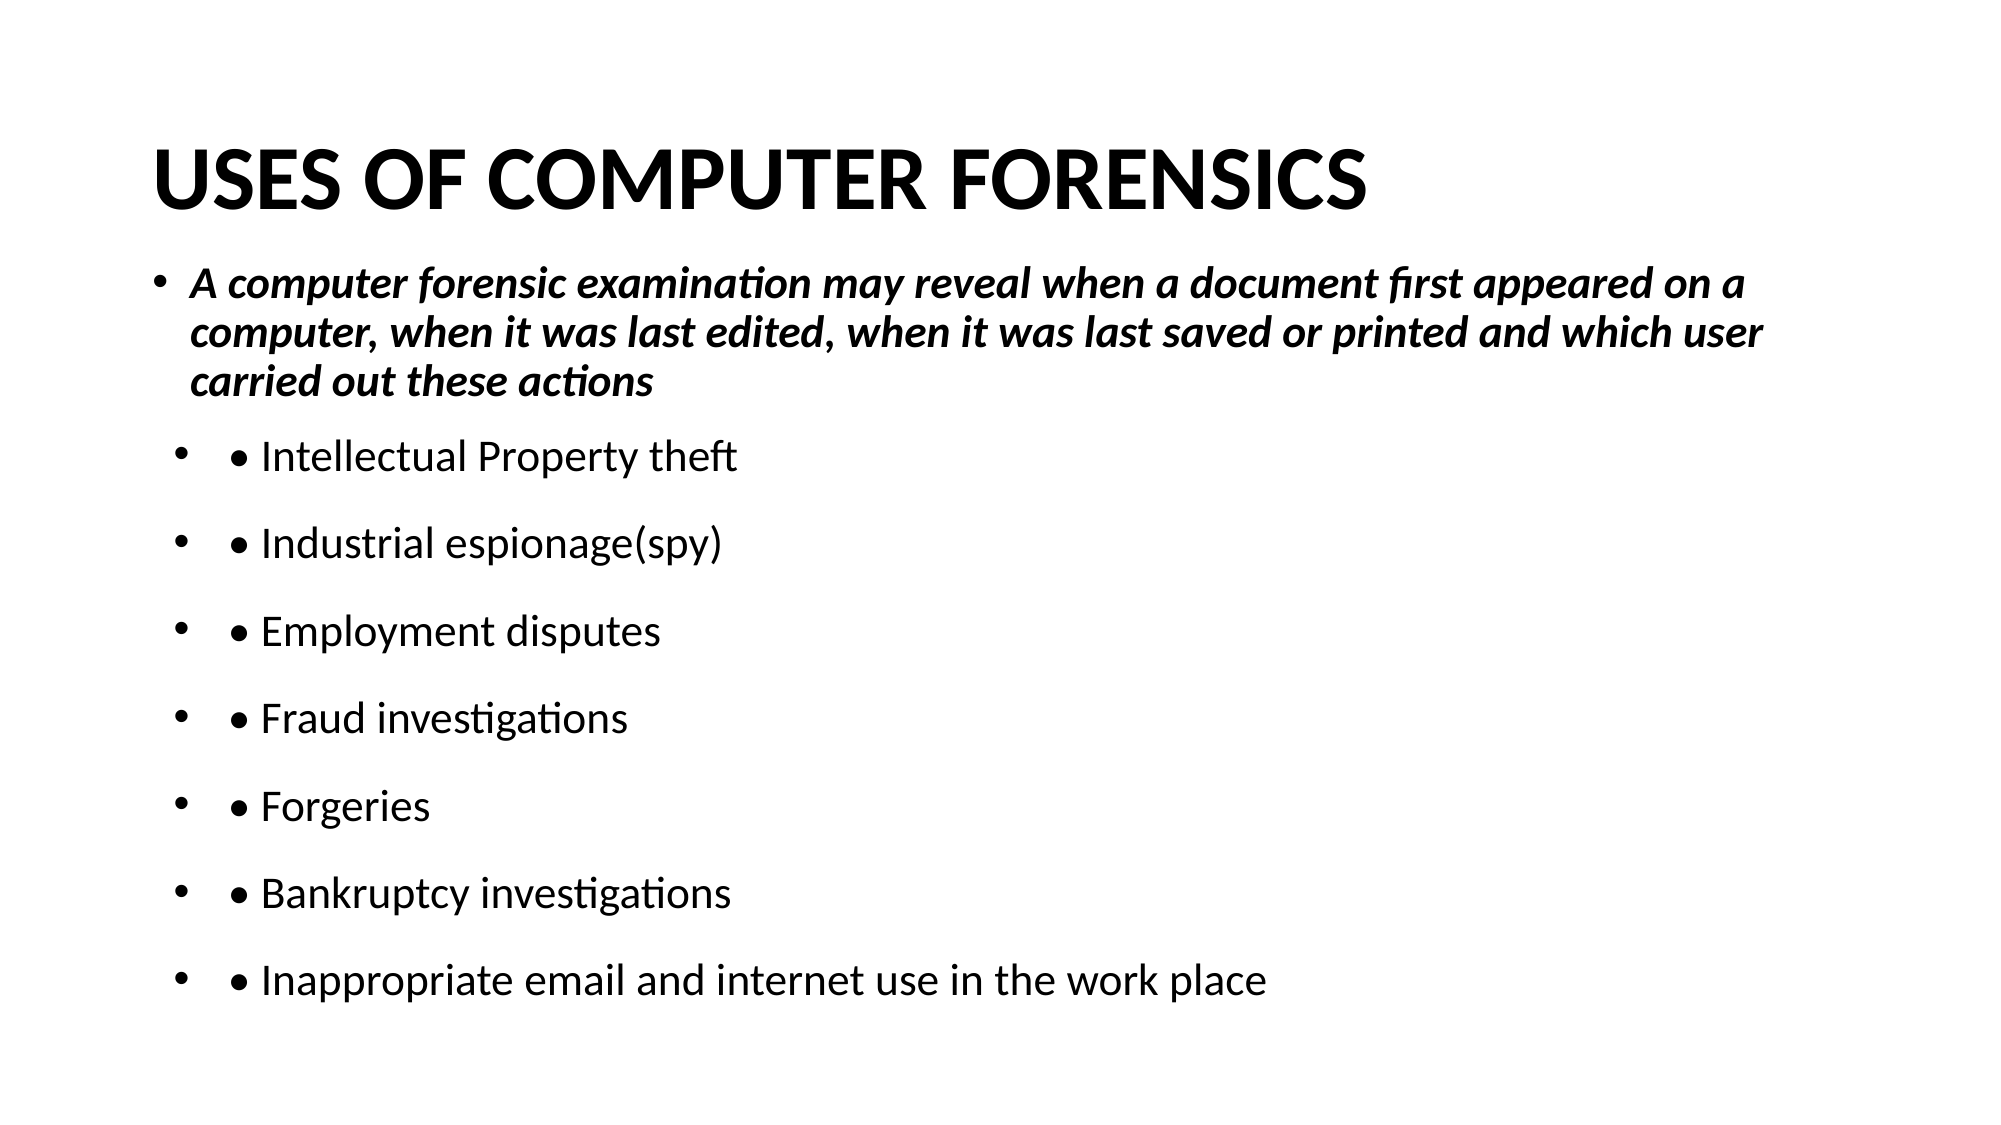

# USES OF COMPUTER FORENSICS
A computer forensic examination may reveal when a document first appeared on a computer, when it was last edited, when it was last saved or printed and which user carried out these actions
• Intellectual Property theft
• Industrial espionage(spy)
• Employment disputes
• Fraud investigations
• Forgeries
• Bankruptcy investigations
• Inappropriate email and internet use in the work place